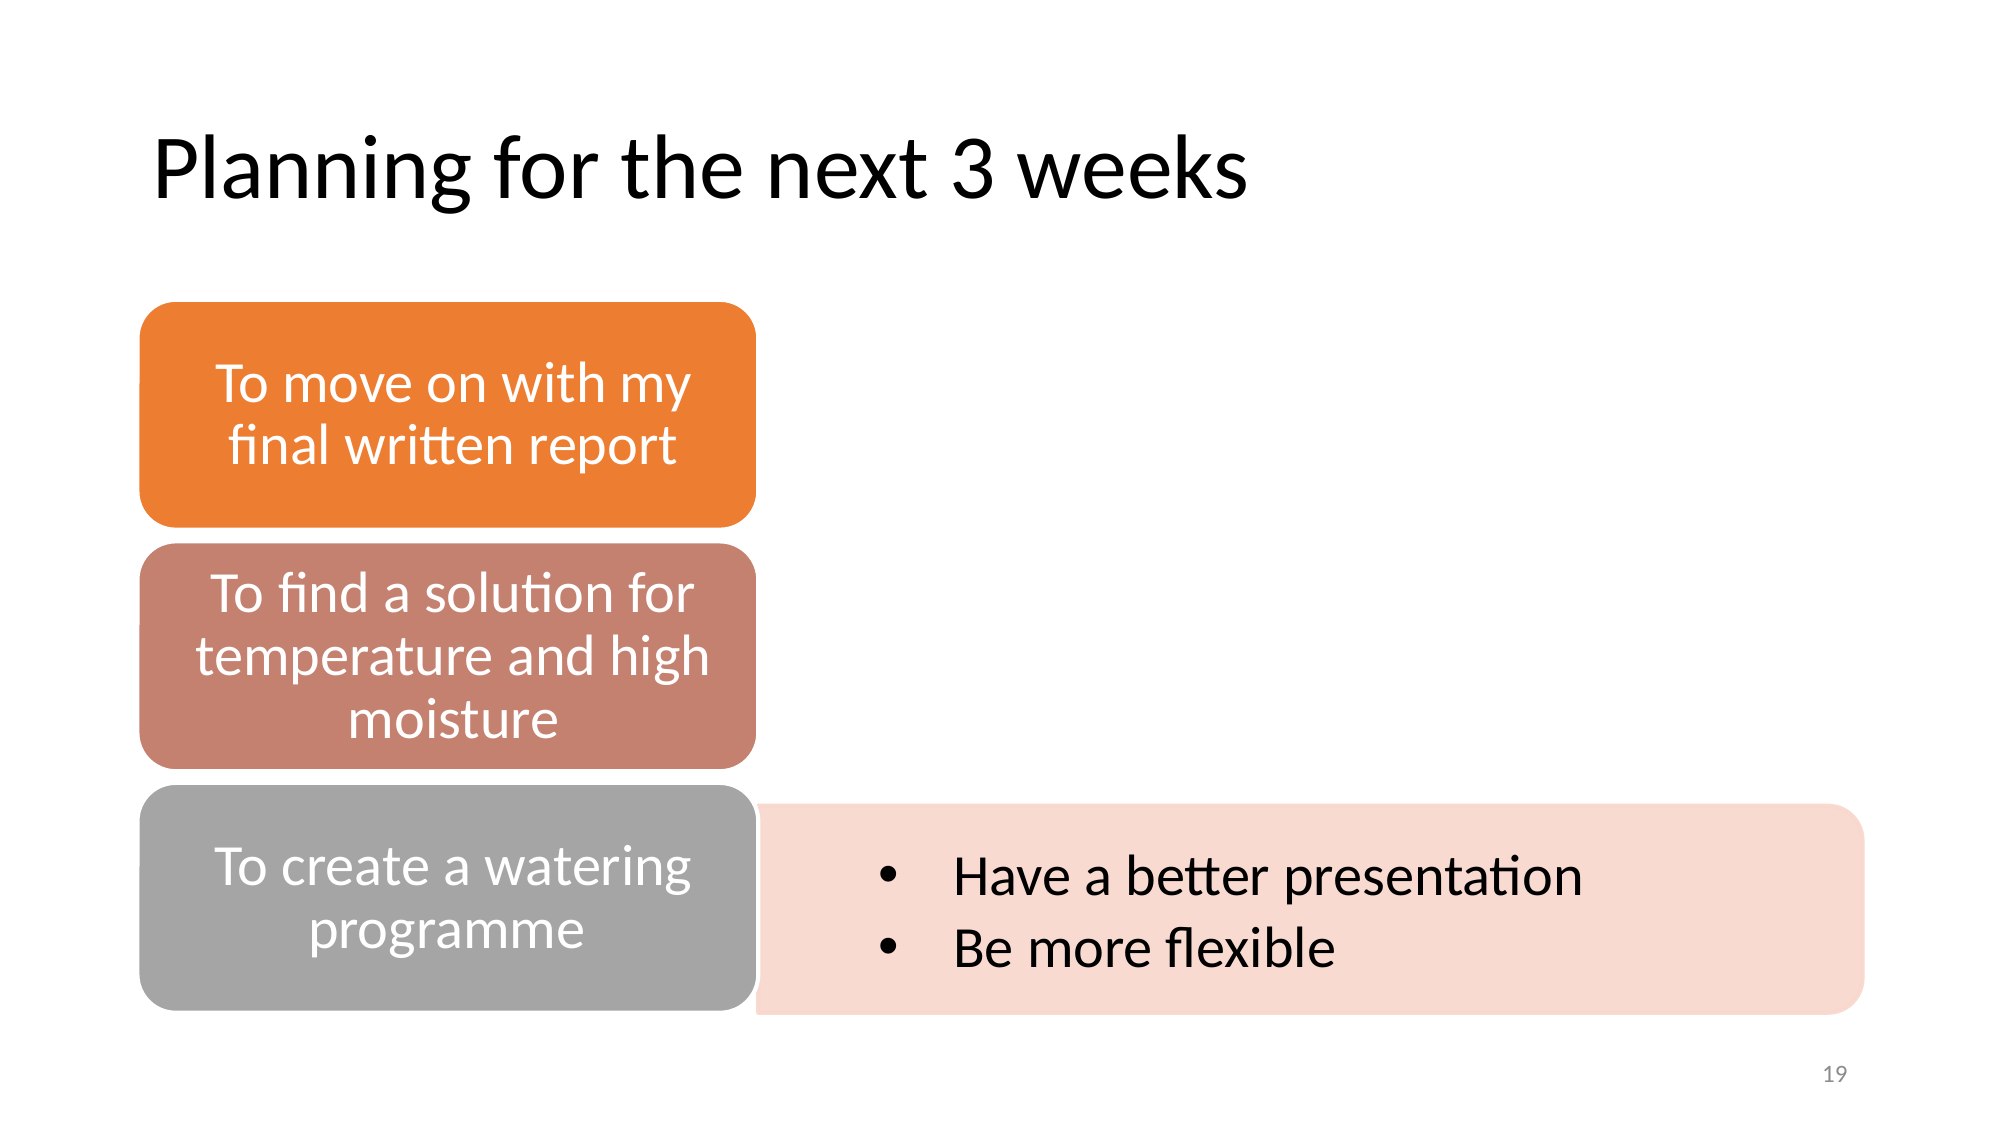

Planning for the next 3 weeks
To move on with my final written report

To find a solution for temperature and high moisture
To create a watering programme
Have a better presentation
Be more flexible

19